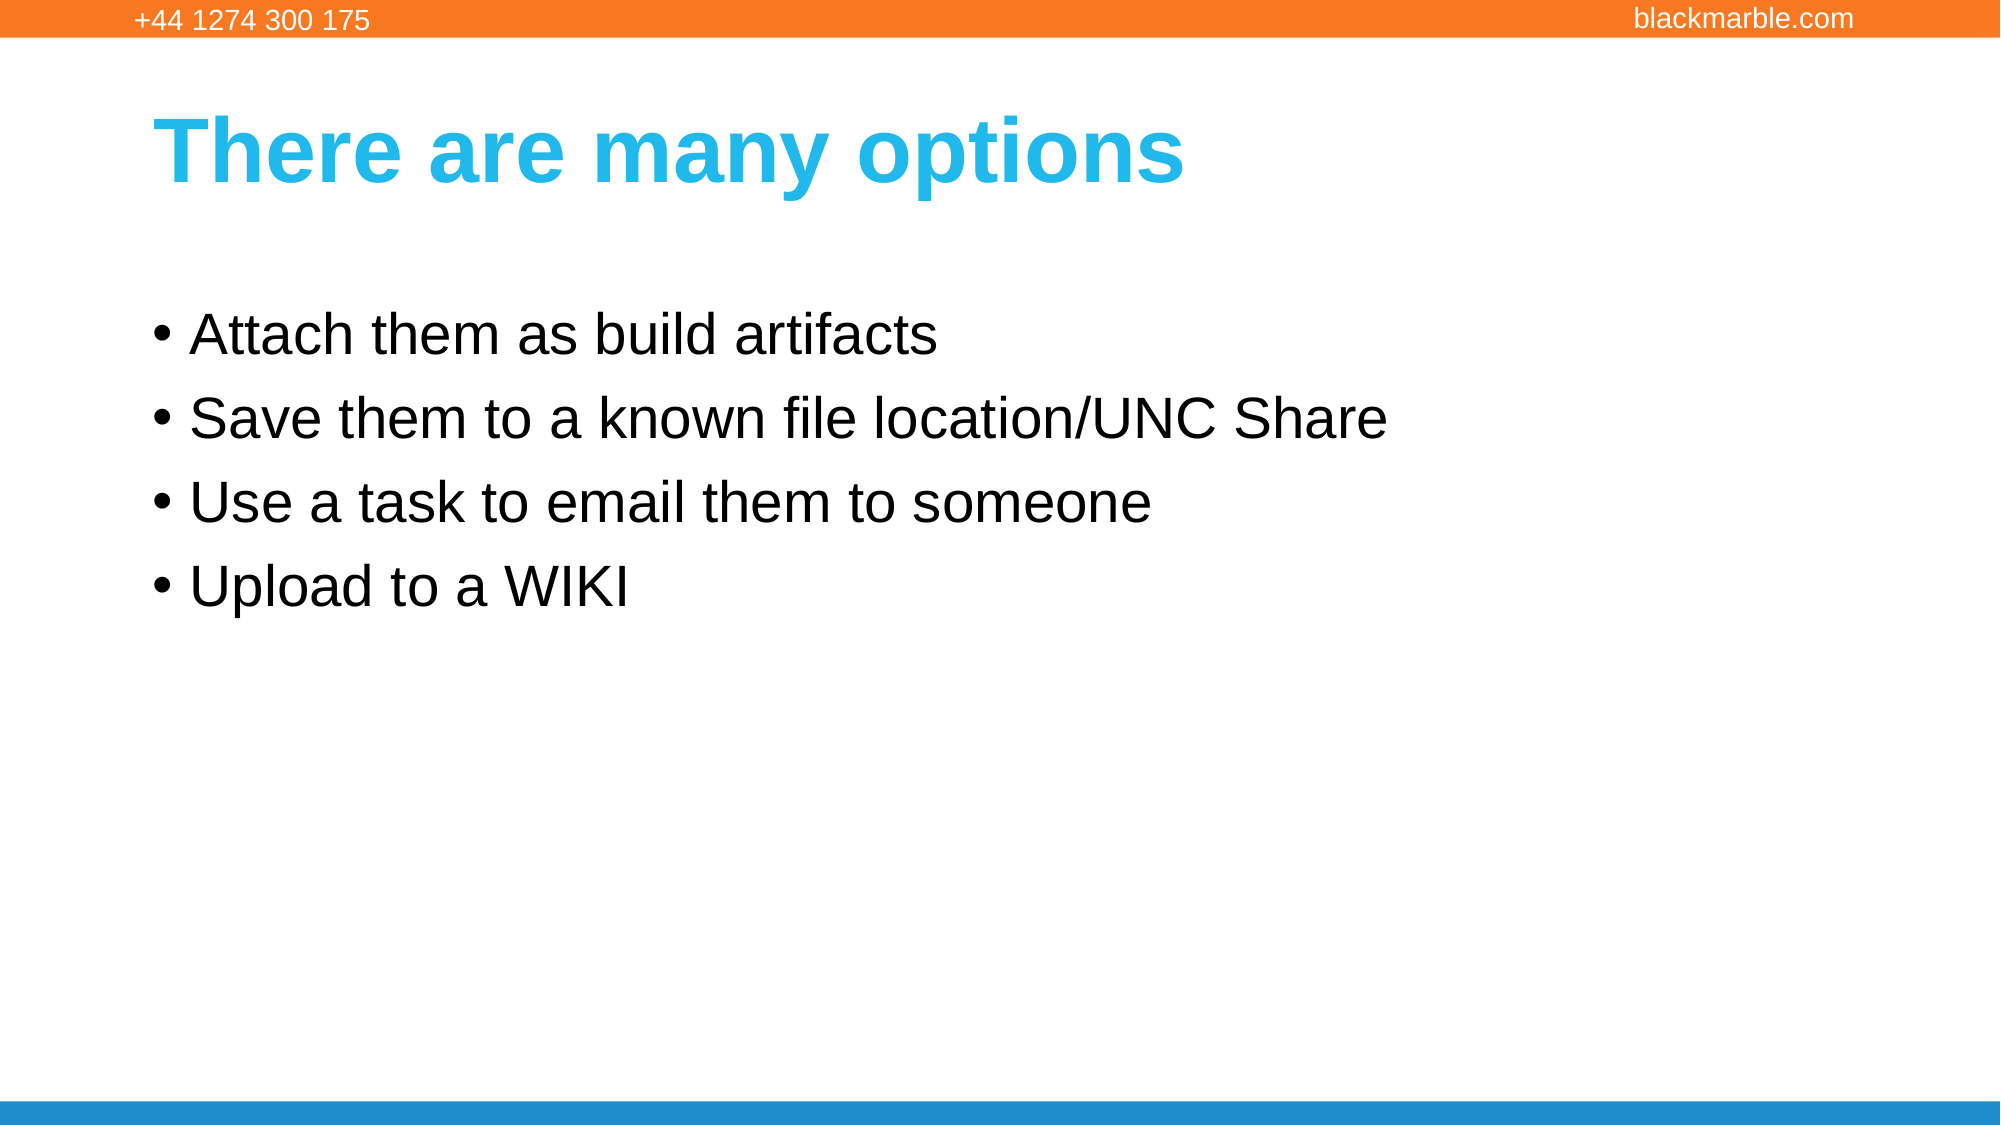

# There are many options
Attach them as build artifacts
Save them to a known file location/UNC Share
Use a task to email them to someone
Upload to a WIKI